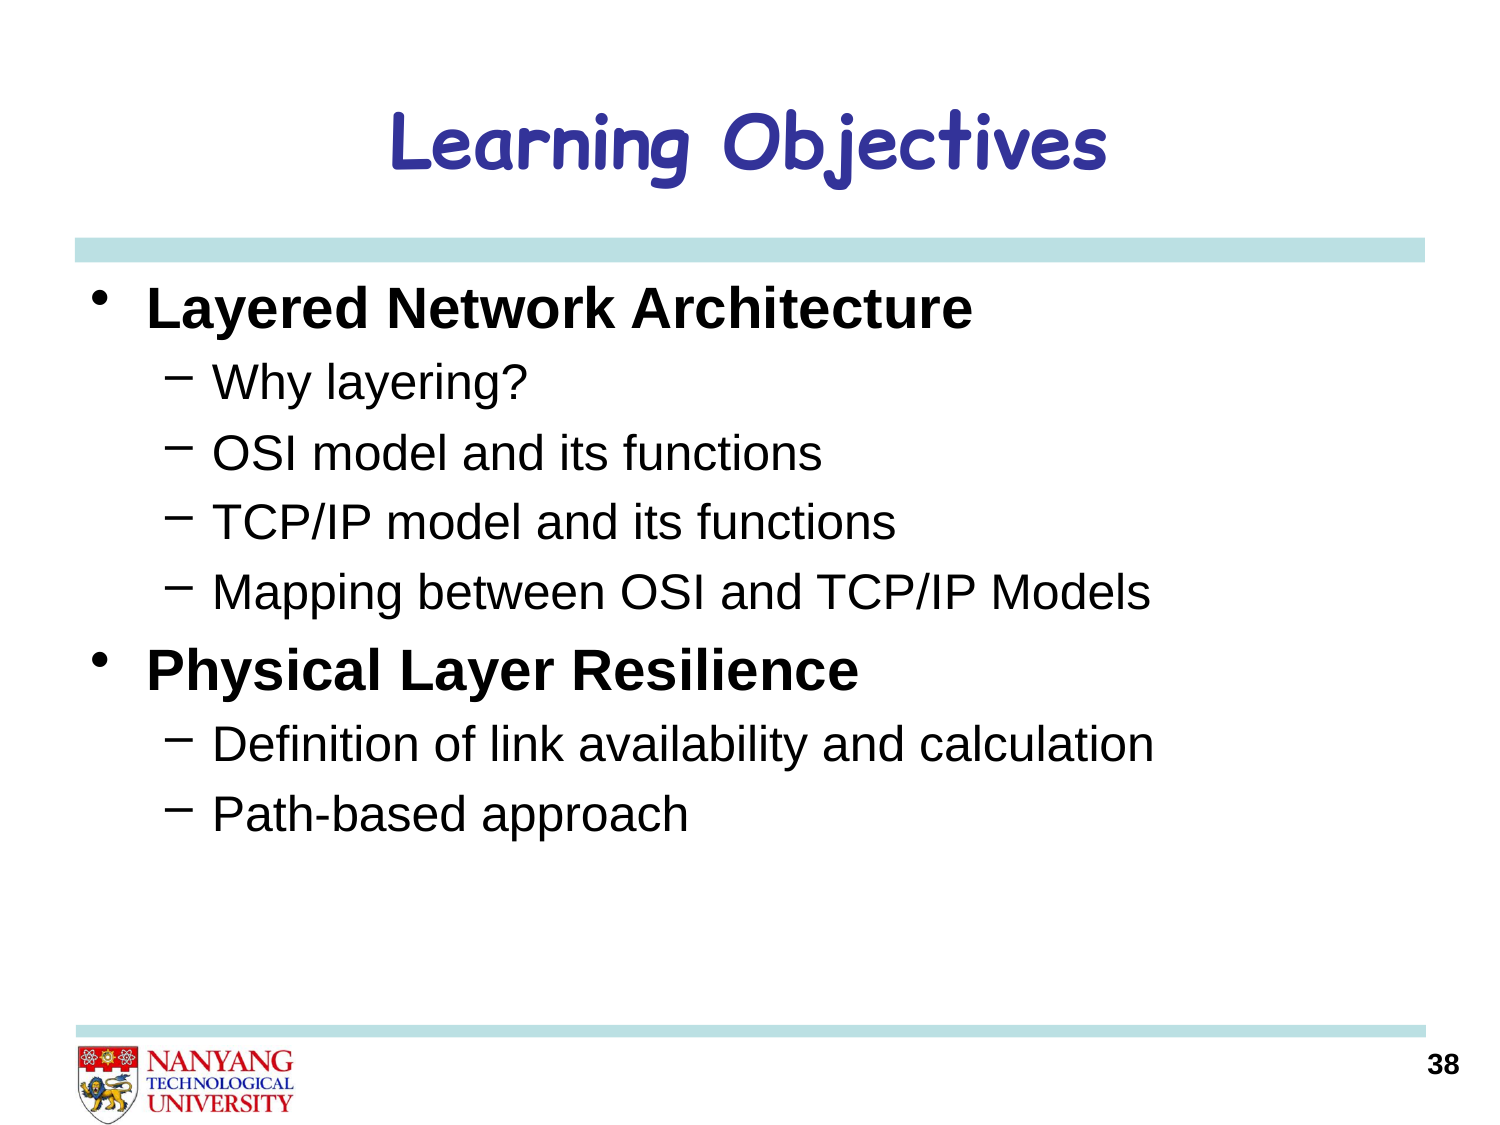

# Learning Objectives
Layered Network Architecture
Why layering?
OSI model and its functions
TCP/IP model and its functions
Mapping between OSI and TCP/IP Models
Physical Layer Resilience
Definition of link availability and calculation
Path-based approach
38